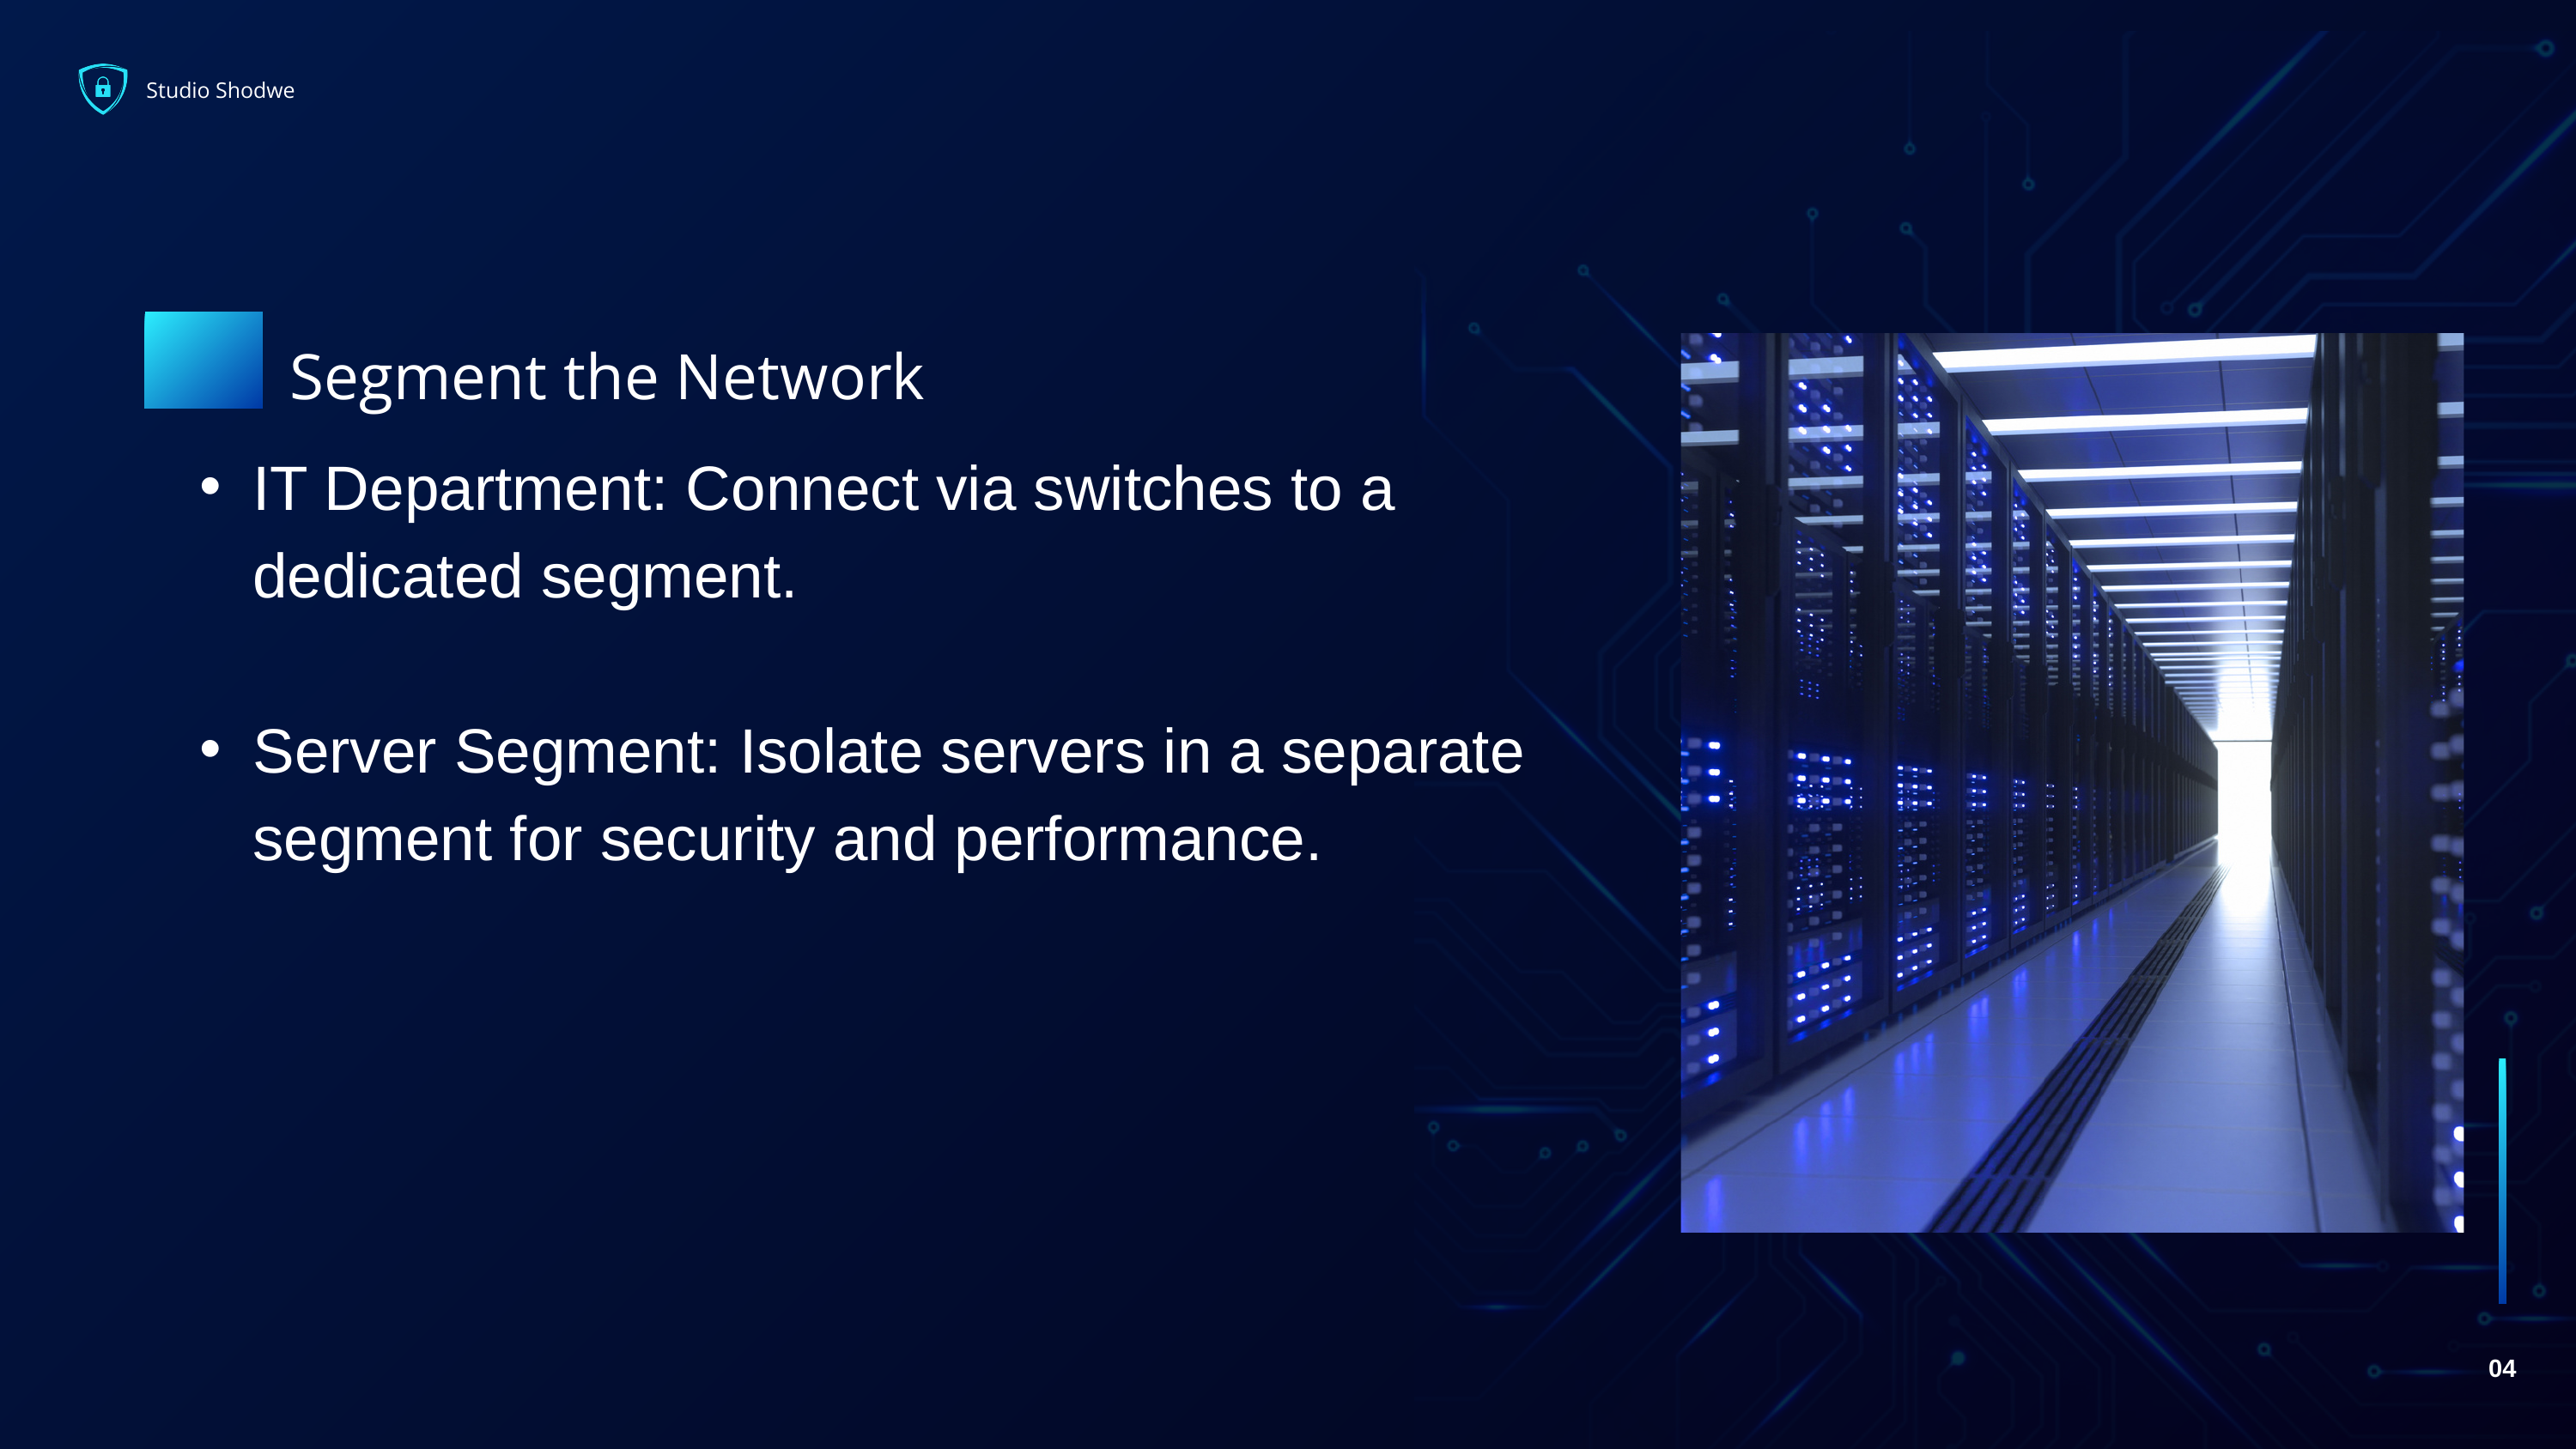

Studio Shodwe

Segment the Network

IT Department: Connect via switches to a dedicated segment.

Server Segment: Isolate servers in a separate segment for security and performance.

04